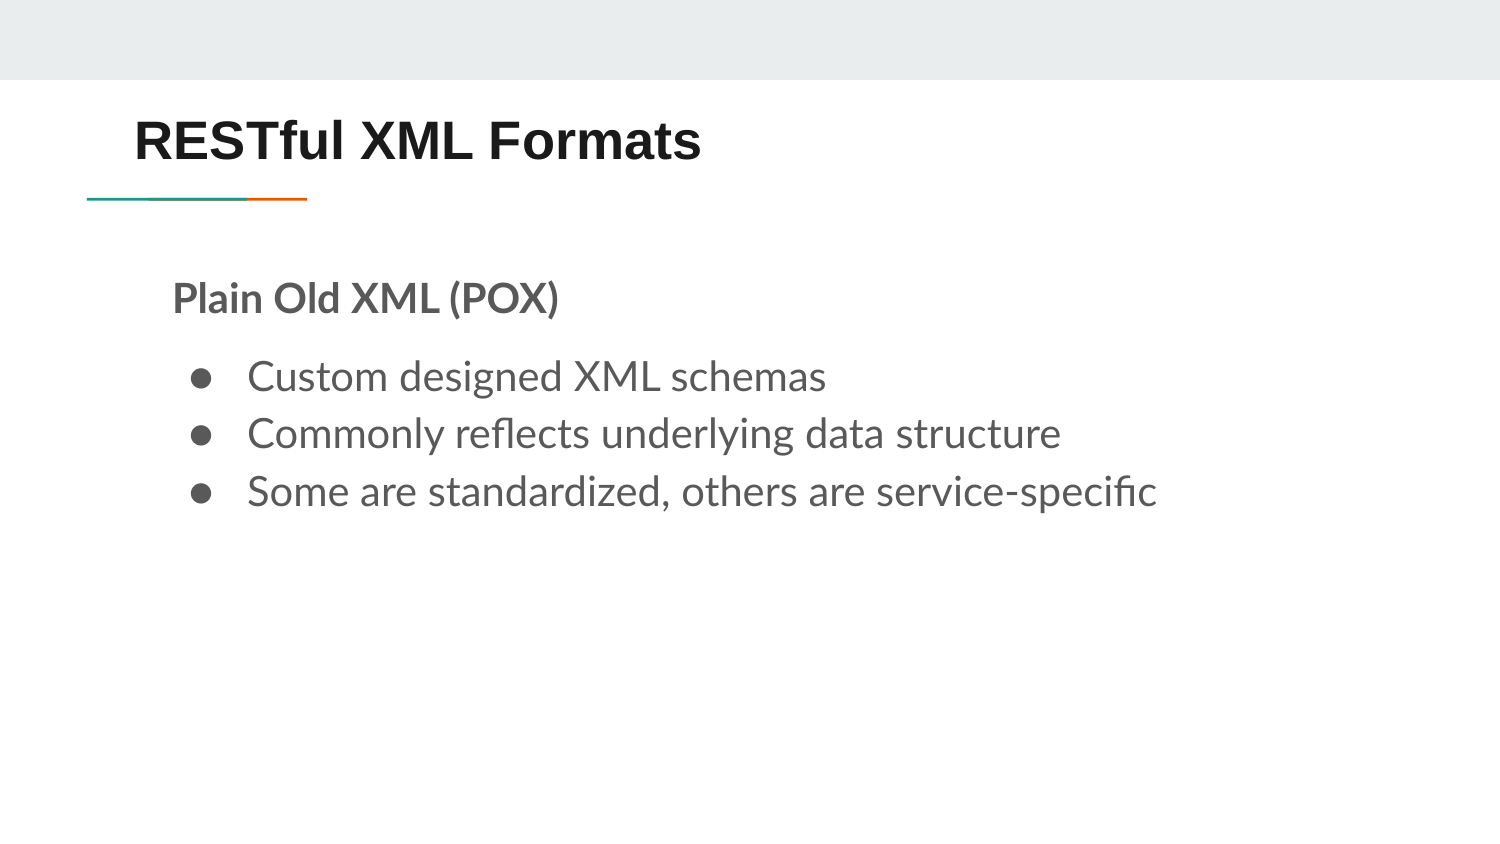

# RESTful XML Formats
Plain Old XML (POX)
Custom designed XML schemas
Commonly reflects underlying data structure
Some are standardized, others are service-specific